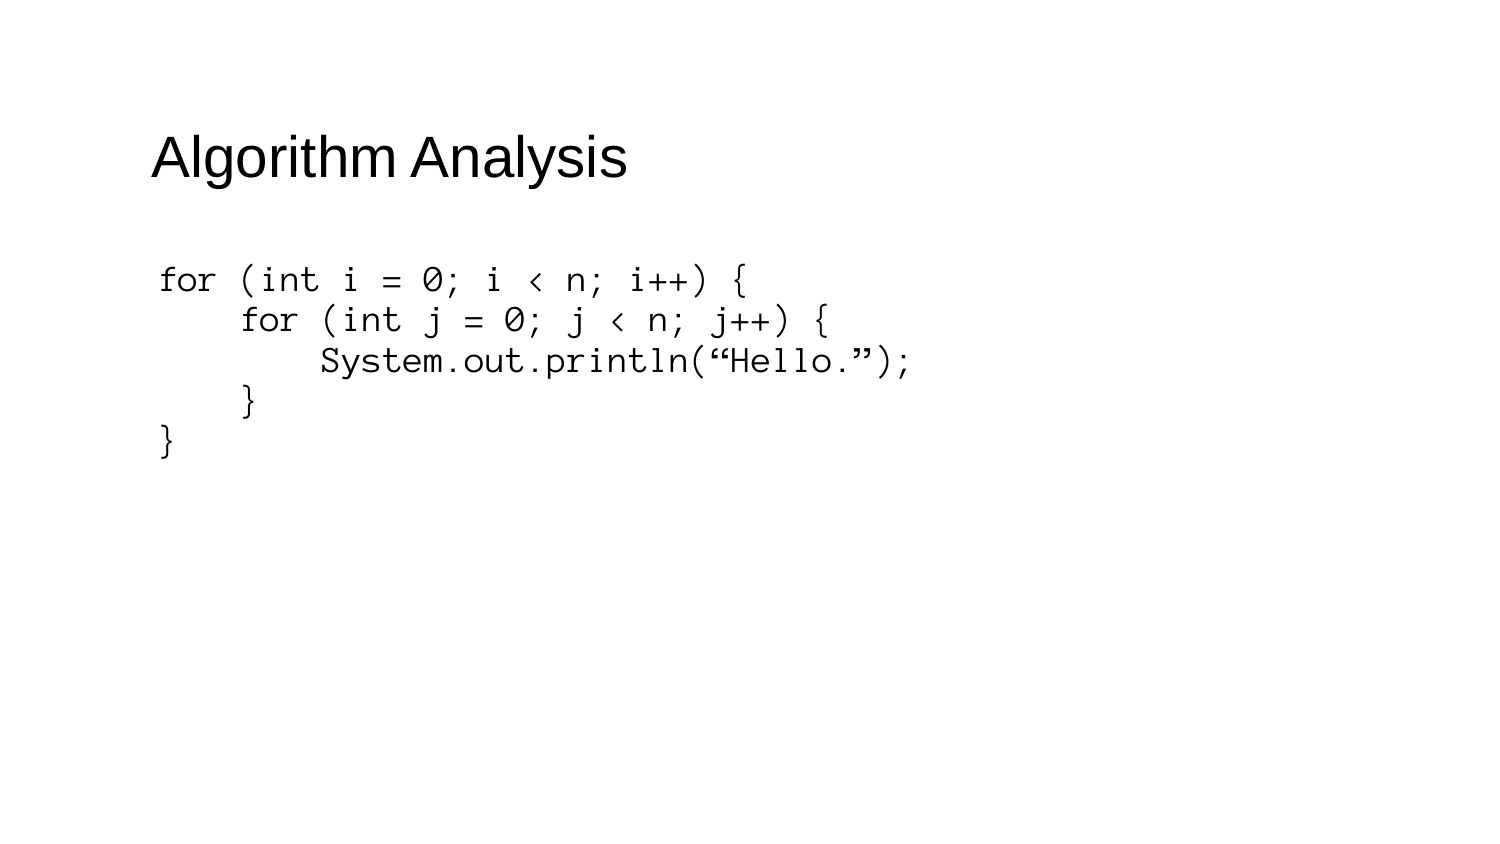

# Algorithm Analysis
for (int i = 0; i < n; i++) {
    for (int j = 0; j < n; j++) {
        System.out.println(“Hello.”);
    }
}